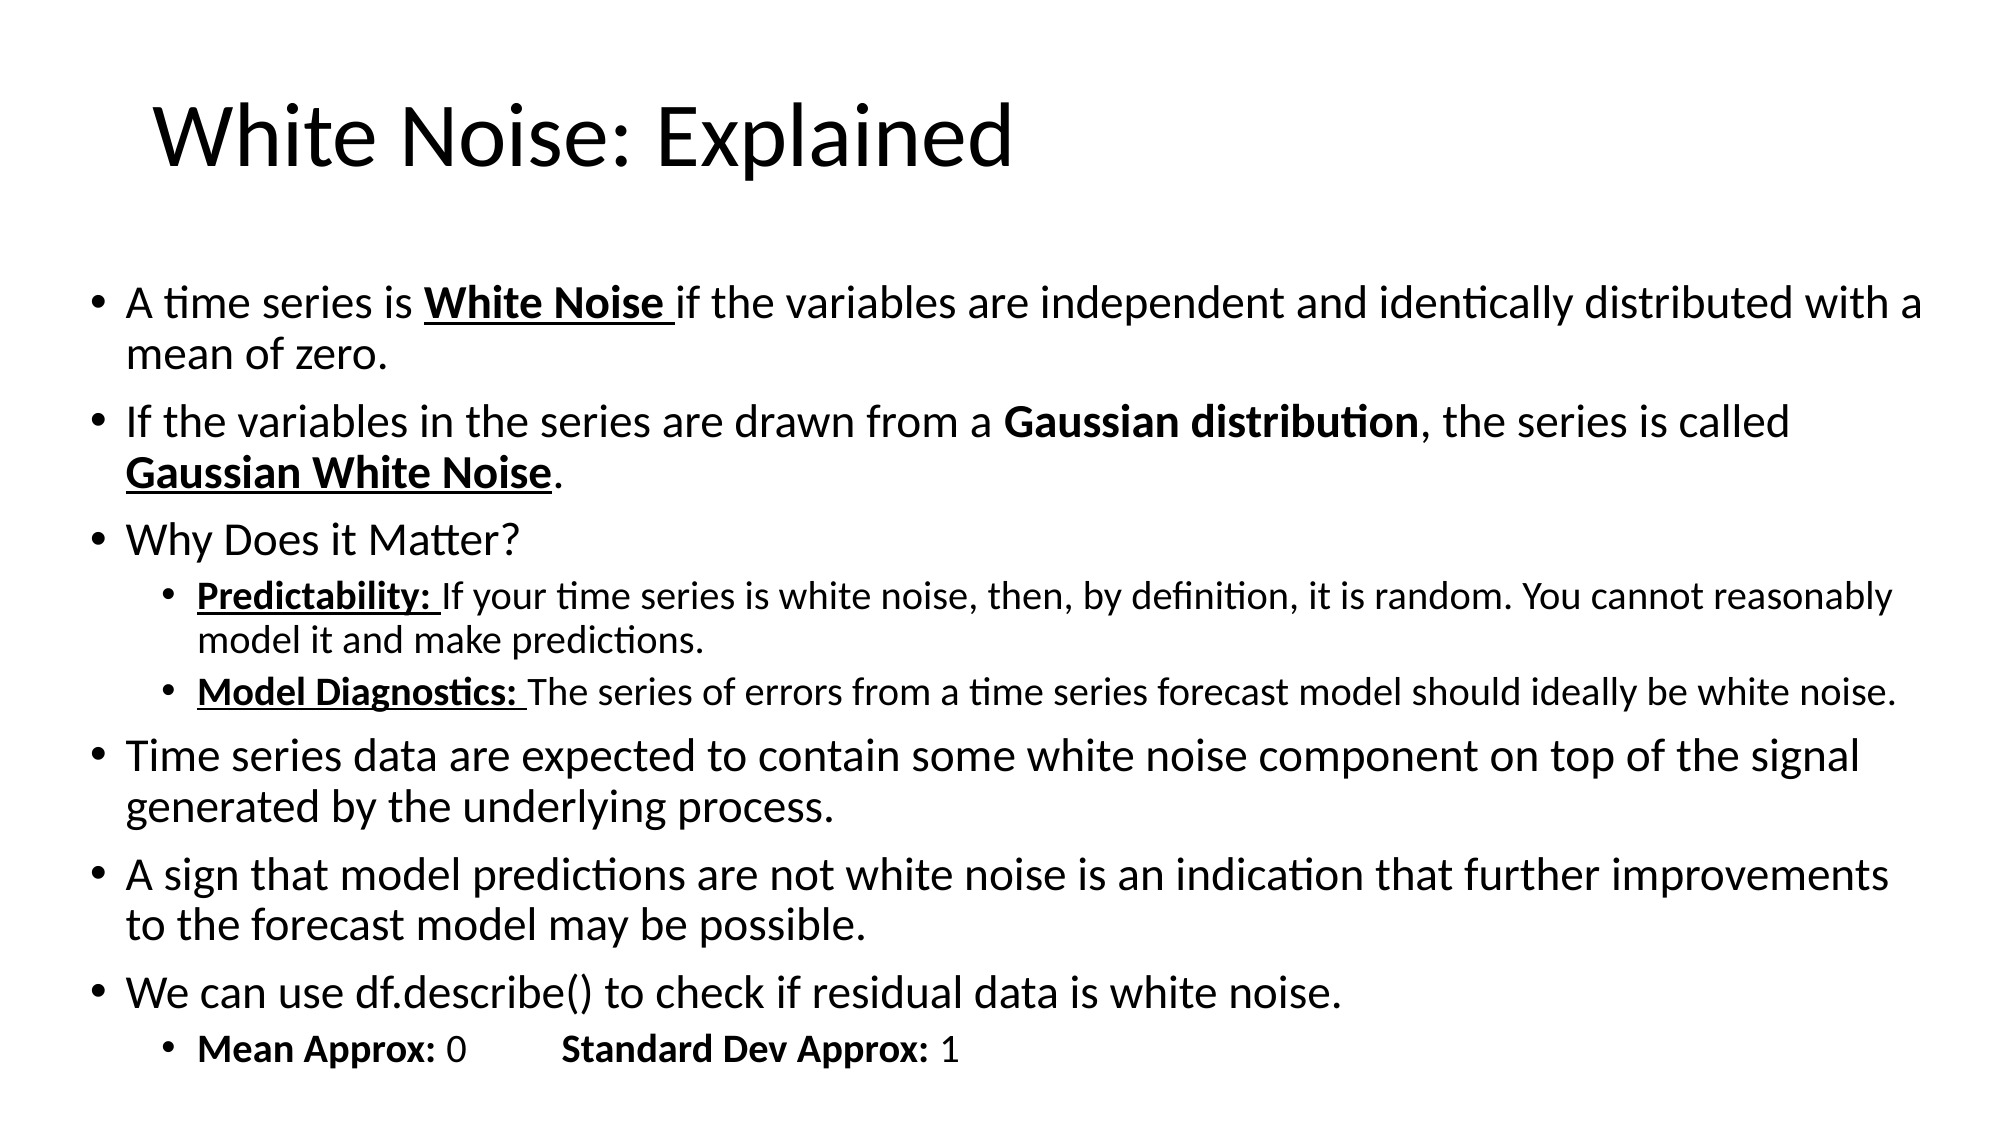

# White Noise: Explained
A time series is White Noise if the variables are independent and identically distributed with a mean of zero.
If the variables in the series are drawn from a Gaussian distribution, the series is called Gaussian White Noise.
Why Does it Matter?
Predictability: If your time series is white noise, then, by definition, it is random. You cannot reasonably model it and make predictions.
Model Diagnostics: The series of errors from a time series forecast model should ideally be white noise.
Time series data are expected to contain some white noise component on top of the signal generated by the underlying process.
A sign that model predictions are not white noise is an indication that further improvements to the forecast model may be possible.
We can use df.describe() to check if residual data is white noise.
Mean Approx: 0		Standard Dev Approx: 1